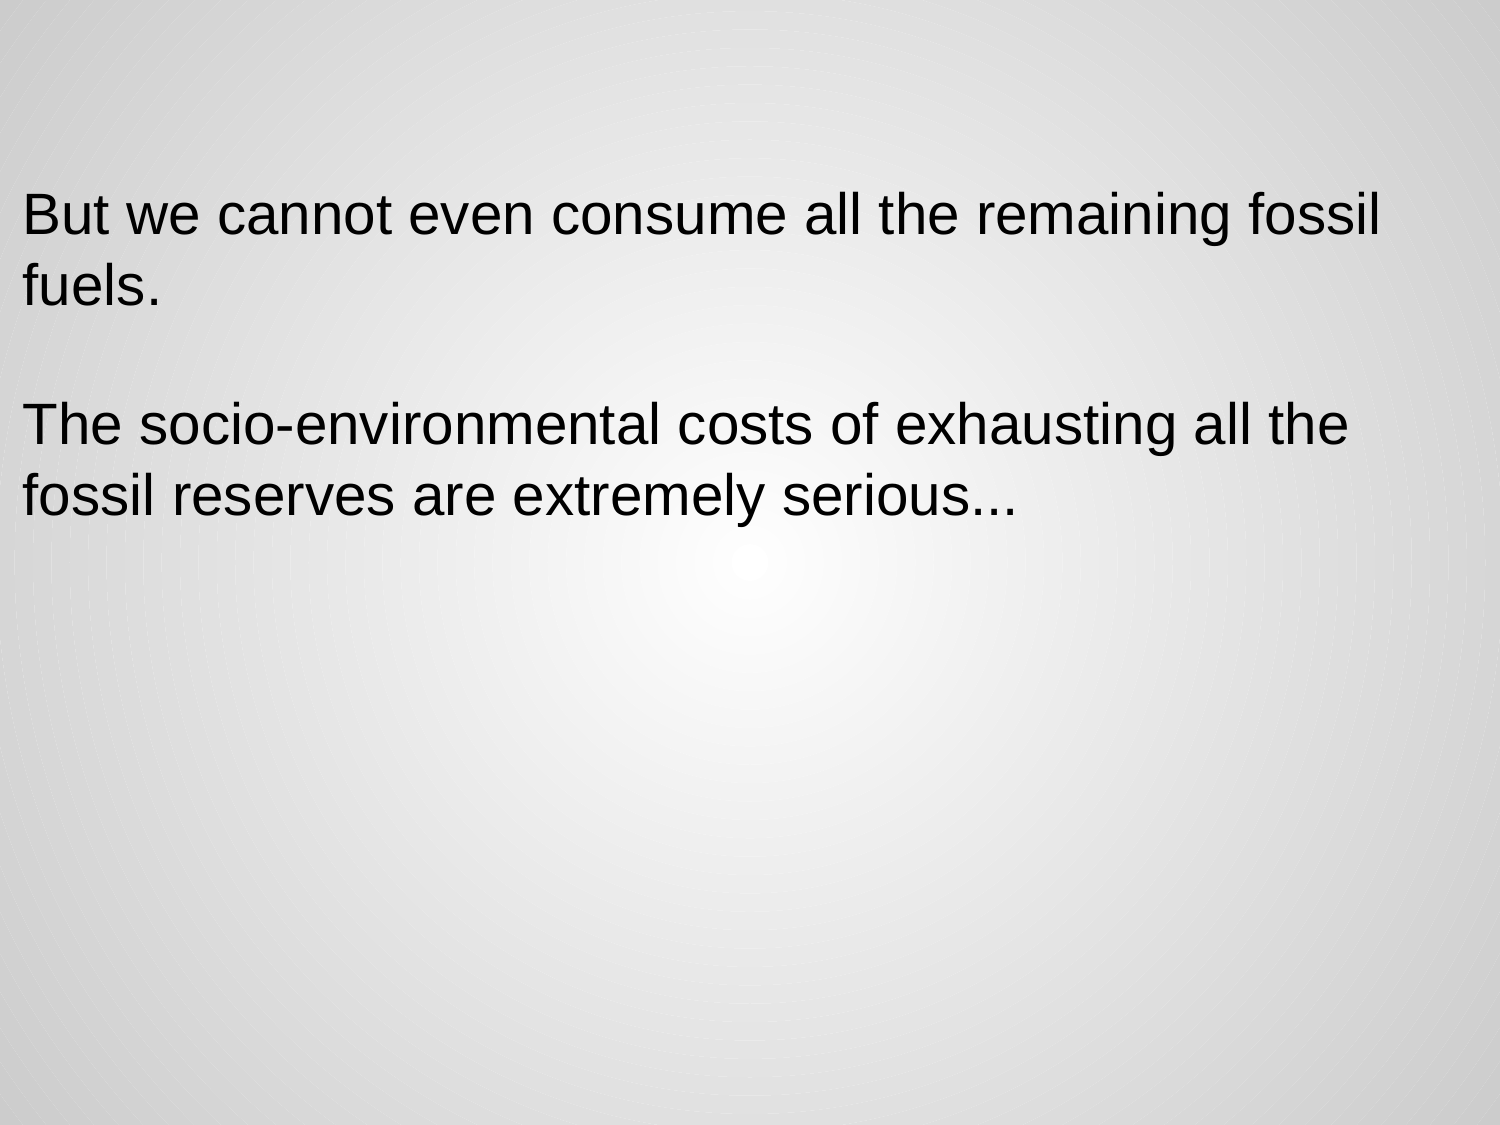

But we cannot even consume all the remaining fossil fuels.

The socio-environmental costs of exhausting all the fossil reserves are extremely serious...